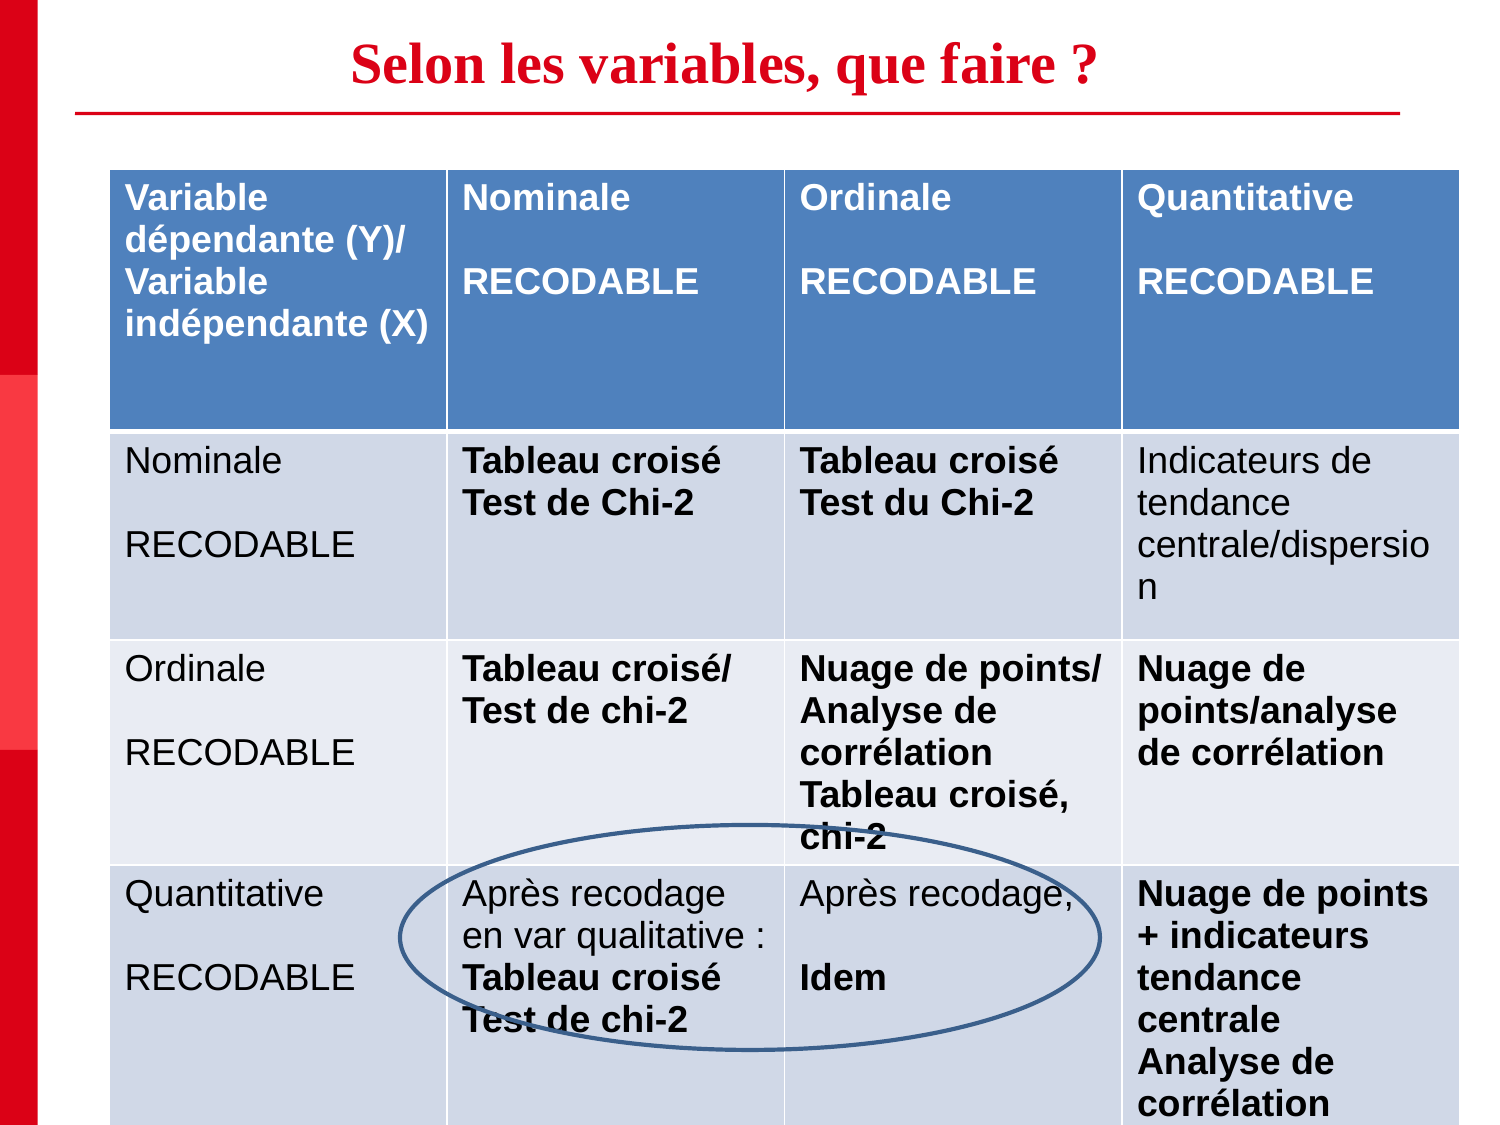

# Selon les variables, que faire ?
| Variable dépendante (Y)/ Variable indépendante (X) | Nominale RECODABLE | Ordinale RECODABLE | Quantitative RECODABLE |
| --- | --- | --- | --- |
| Nominale RECODABLE | Tableau croisé Test de Chi-2 | Tableau croisé Test du Chi-2 | Indicateurs de tendance centrale/dispersion |
| Ordinale RECODABLE | Tableau croisé/ Test de chi-2 | Nuage de points/ Analyse de corrélation Tableau croisé, chi-2 | Nuage de points/analyse de corrélation |
| Quantitative RECODABLE | Après recodage en var qualitative : Tableau croisé Test de chi-2 | Après recodage, Idem | Nuage de points + indicateurs tendance centrale Analyse de corrélation |